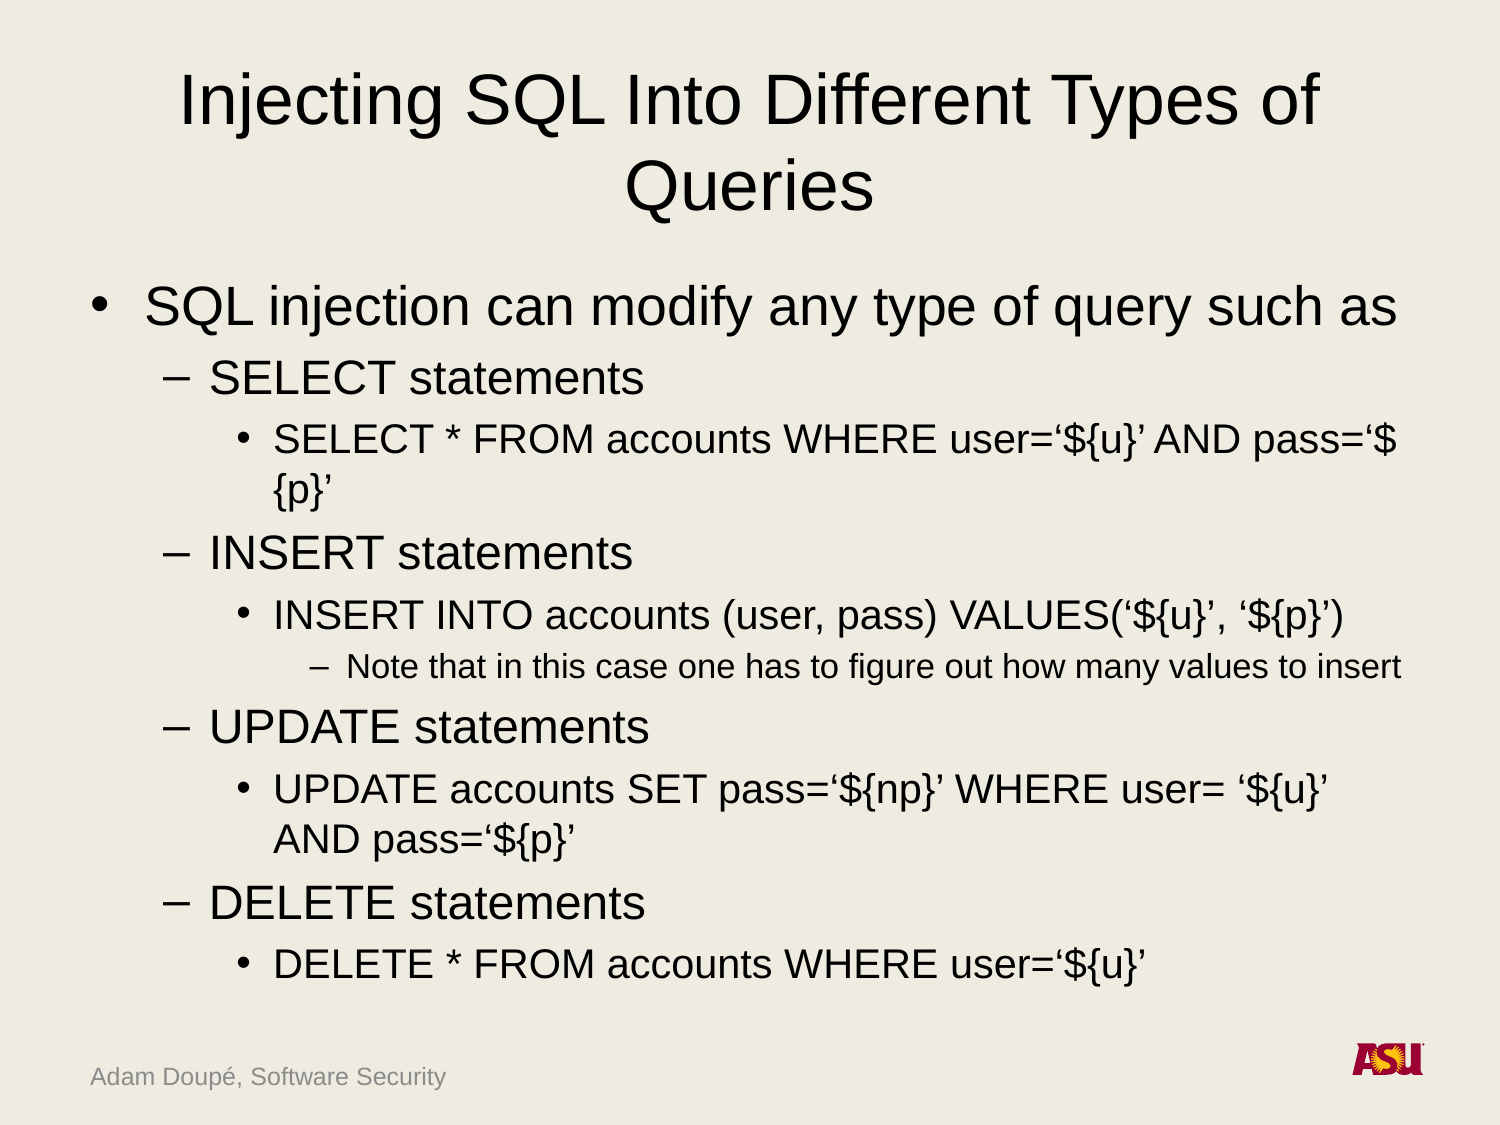

# Injecting SQL Into Different Types of Queries
SQL injection can modify any type of query such as
SELECT statements
SELECT * FROM accounts WHERE user=‘${u}’ AND pass=‘${p}’
INSERT statements
INSERT INTO accounts (user, pass) VALUES(‘${u}’, ‘${p}’)
Note that in this case one has to figure out how many values to insert
UPDATE statements
UPDATE accounts SET pass=‘${np}’ WHERE user= ‘${u}’ AND pass=‘${p}’
DELETE statements
DELETE * FROM accounts WHERE user=‘${u}’